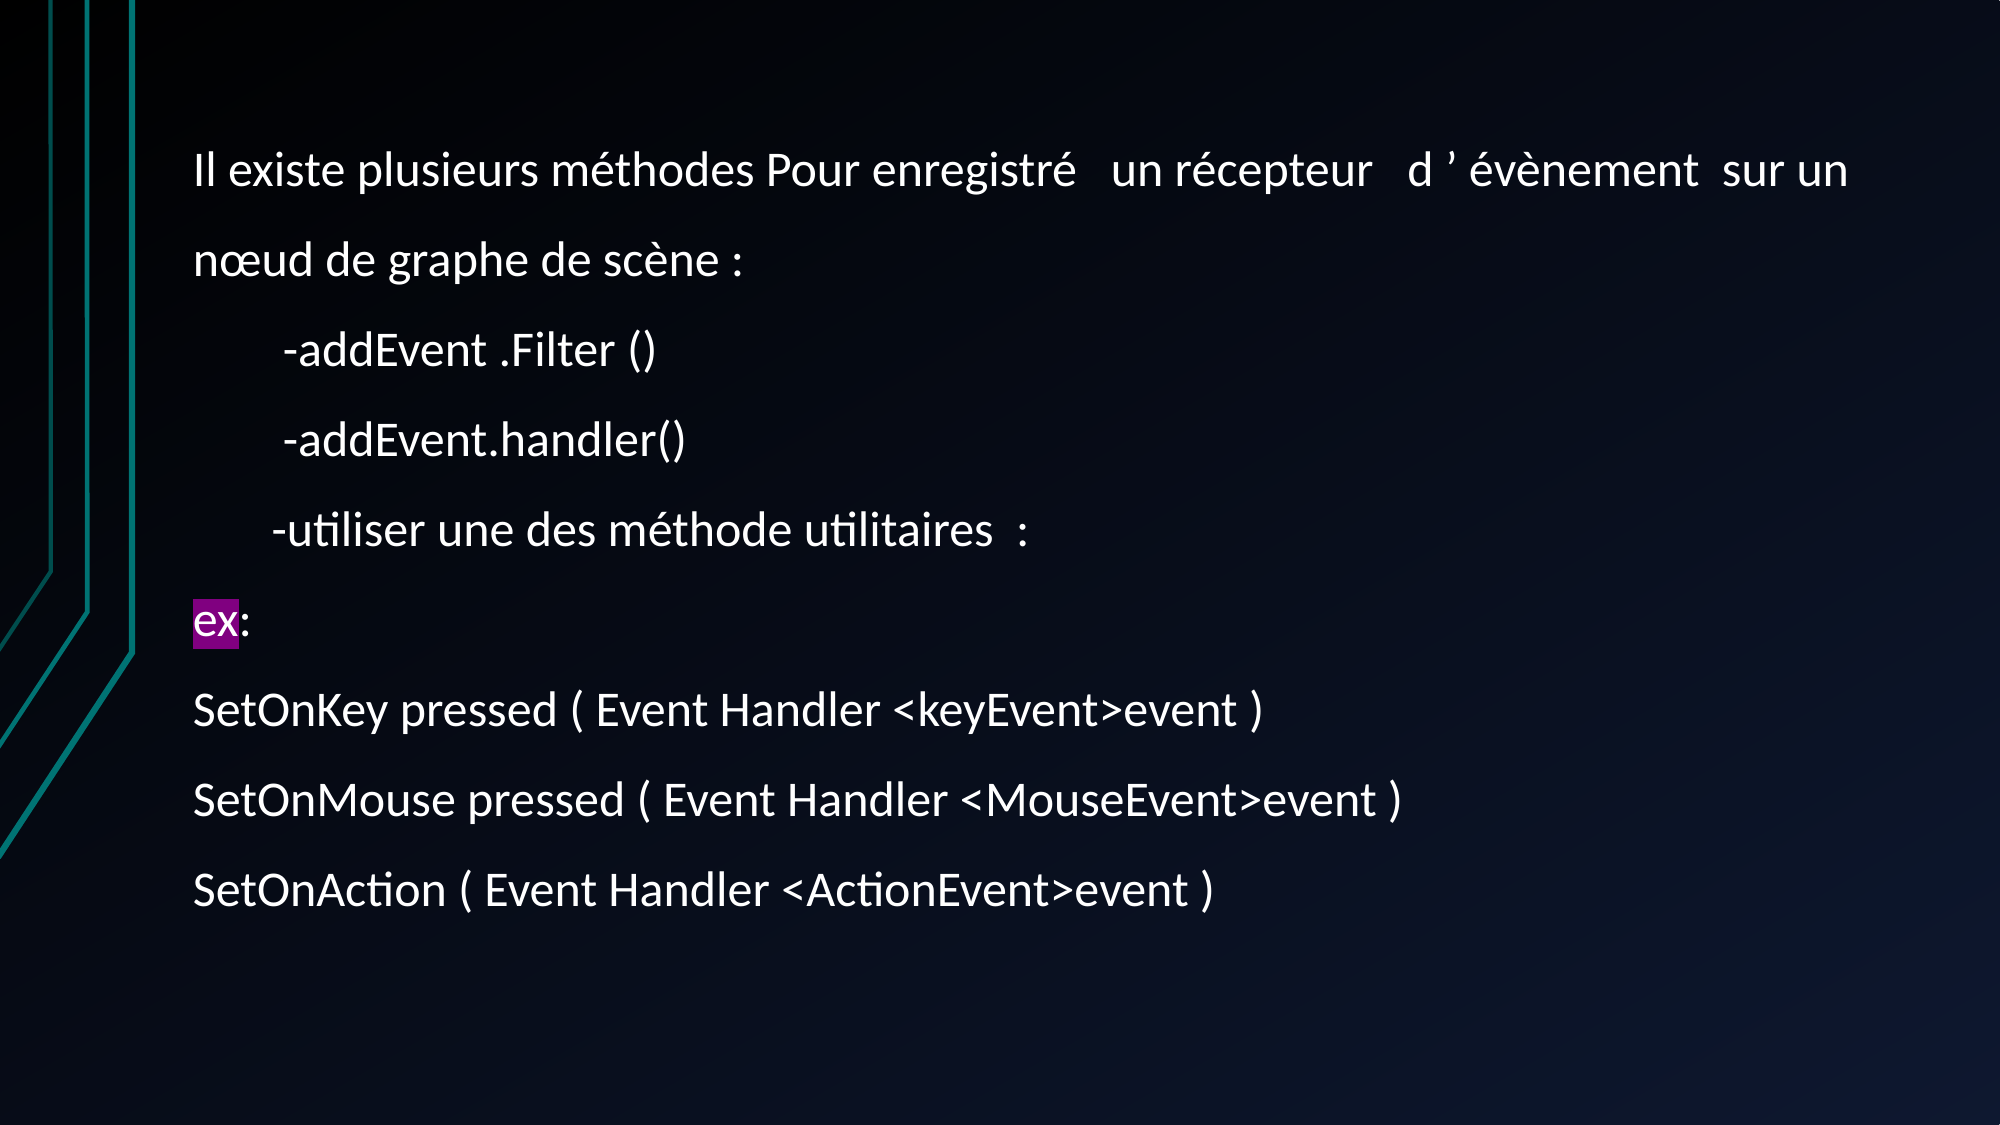

# Il existe plusieurs méthodes Pour enregistré   un récepteur   d ’ évènement  sur un nœud de graphe de scène : -addEvent .Filter () -addEvent.handler() -utiliser une des méthode utilitaires  : ex: SetOnKey pressed ( Event Handler <keyEvent>event ) SetOnMouse pressed ( Event Handler <MouseEvent>event ) SetOnAction ( Event Handler <ActionEvent>event )